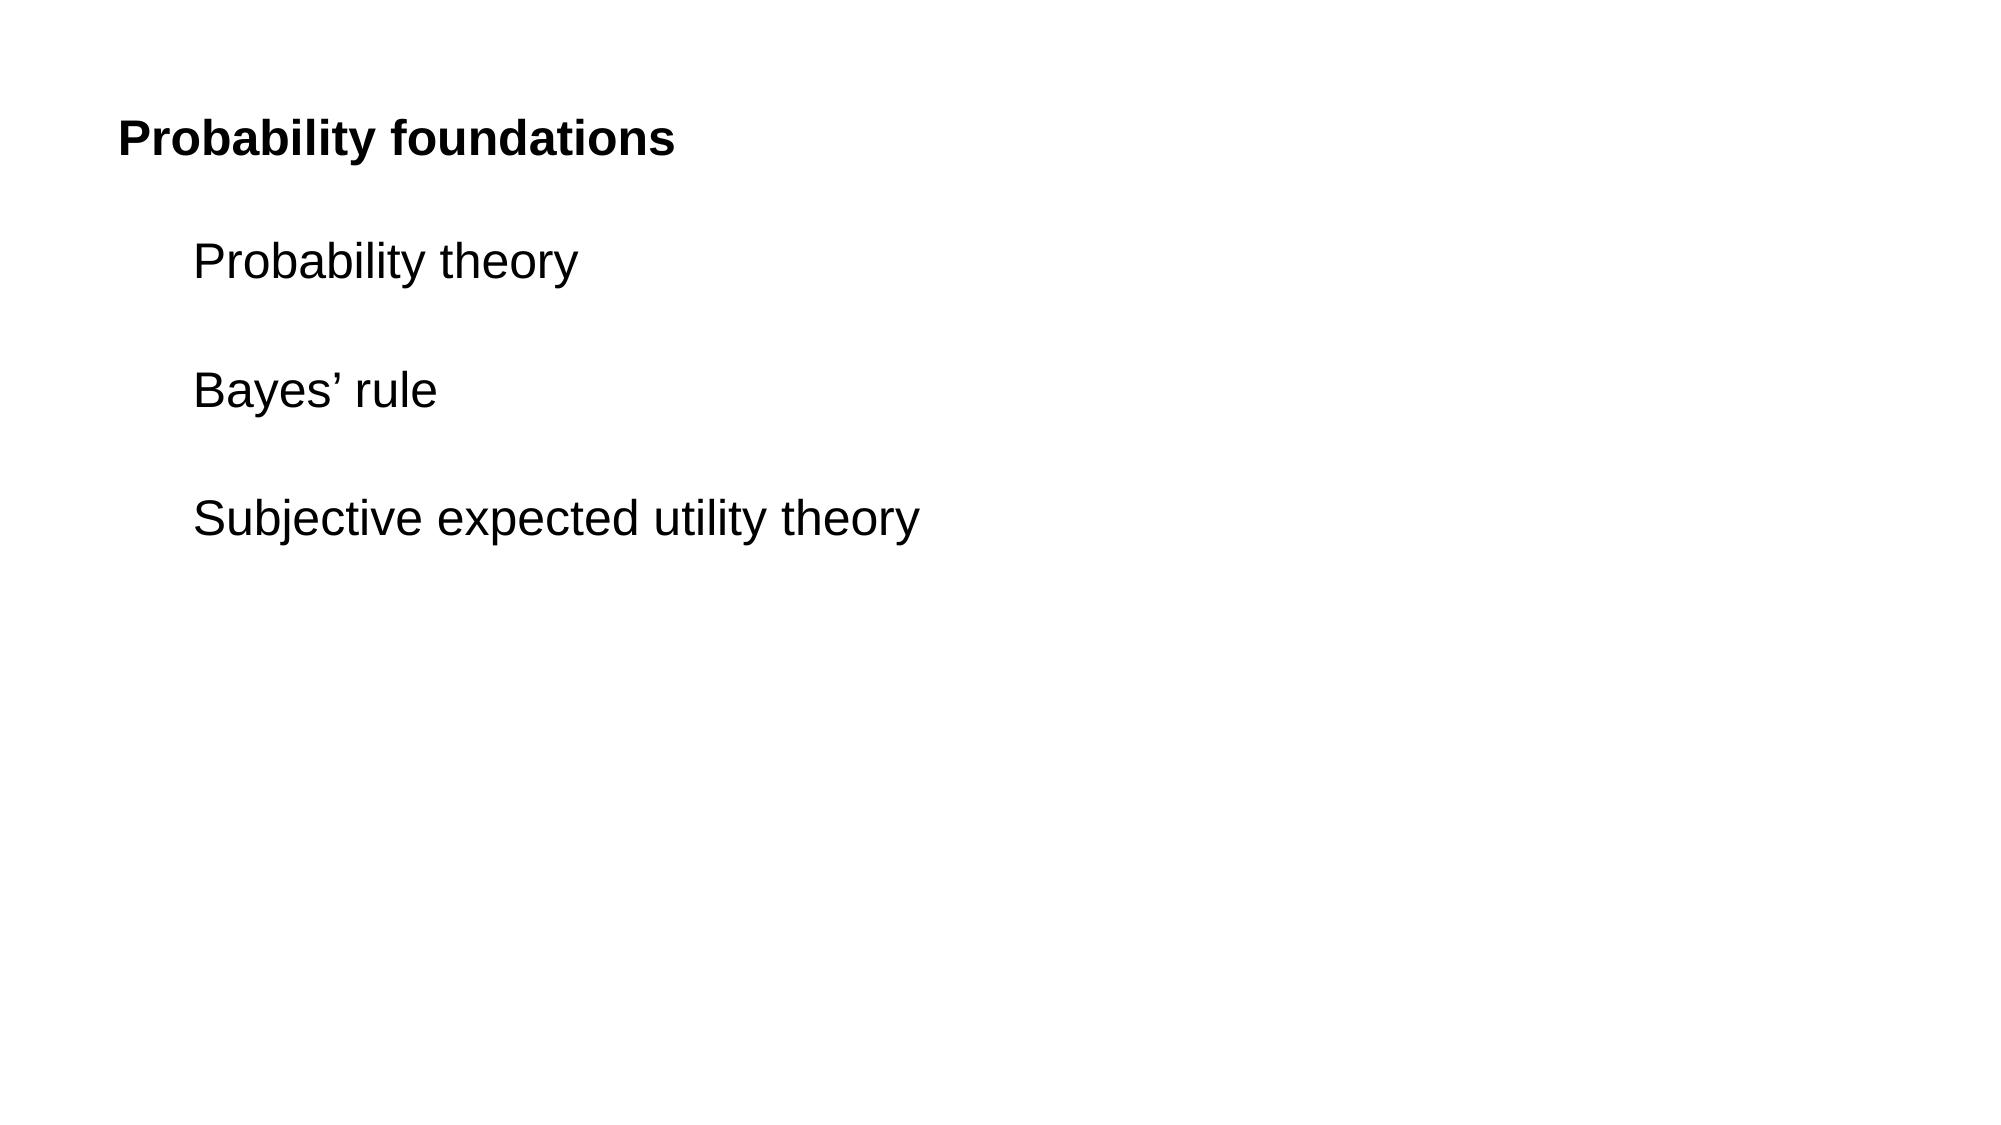

# Probability foundations
Probability theory

Bayes’ rule

Subjective expected utility theory